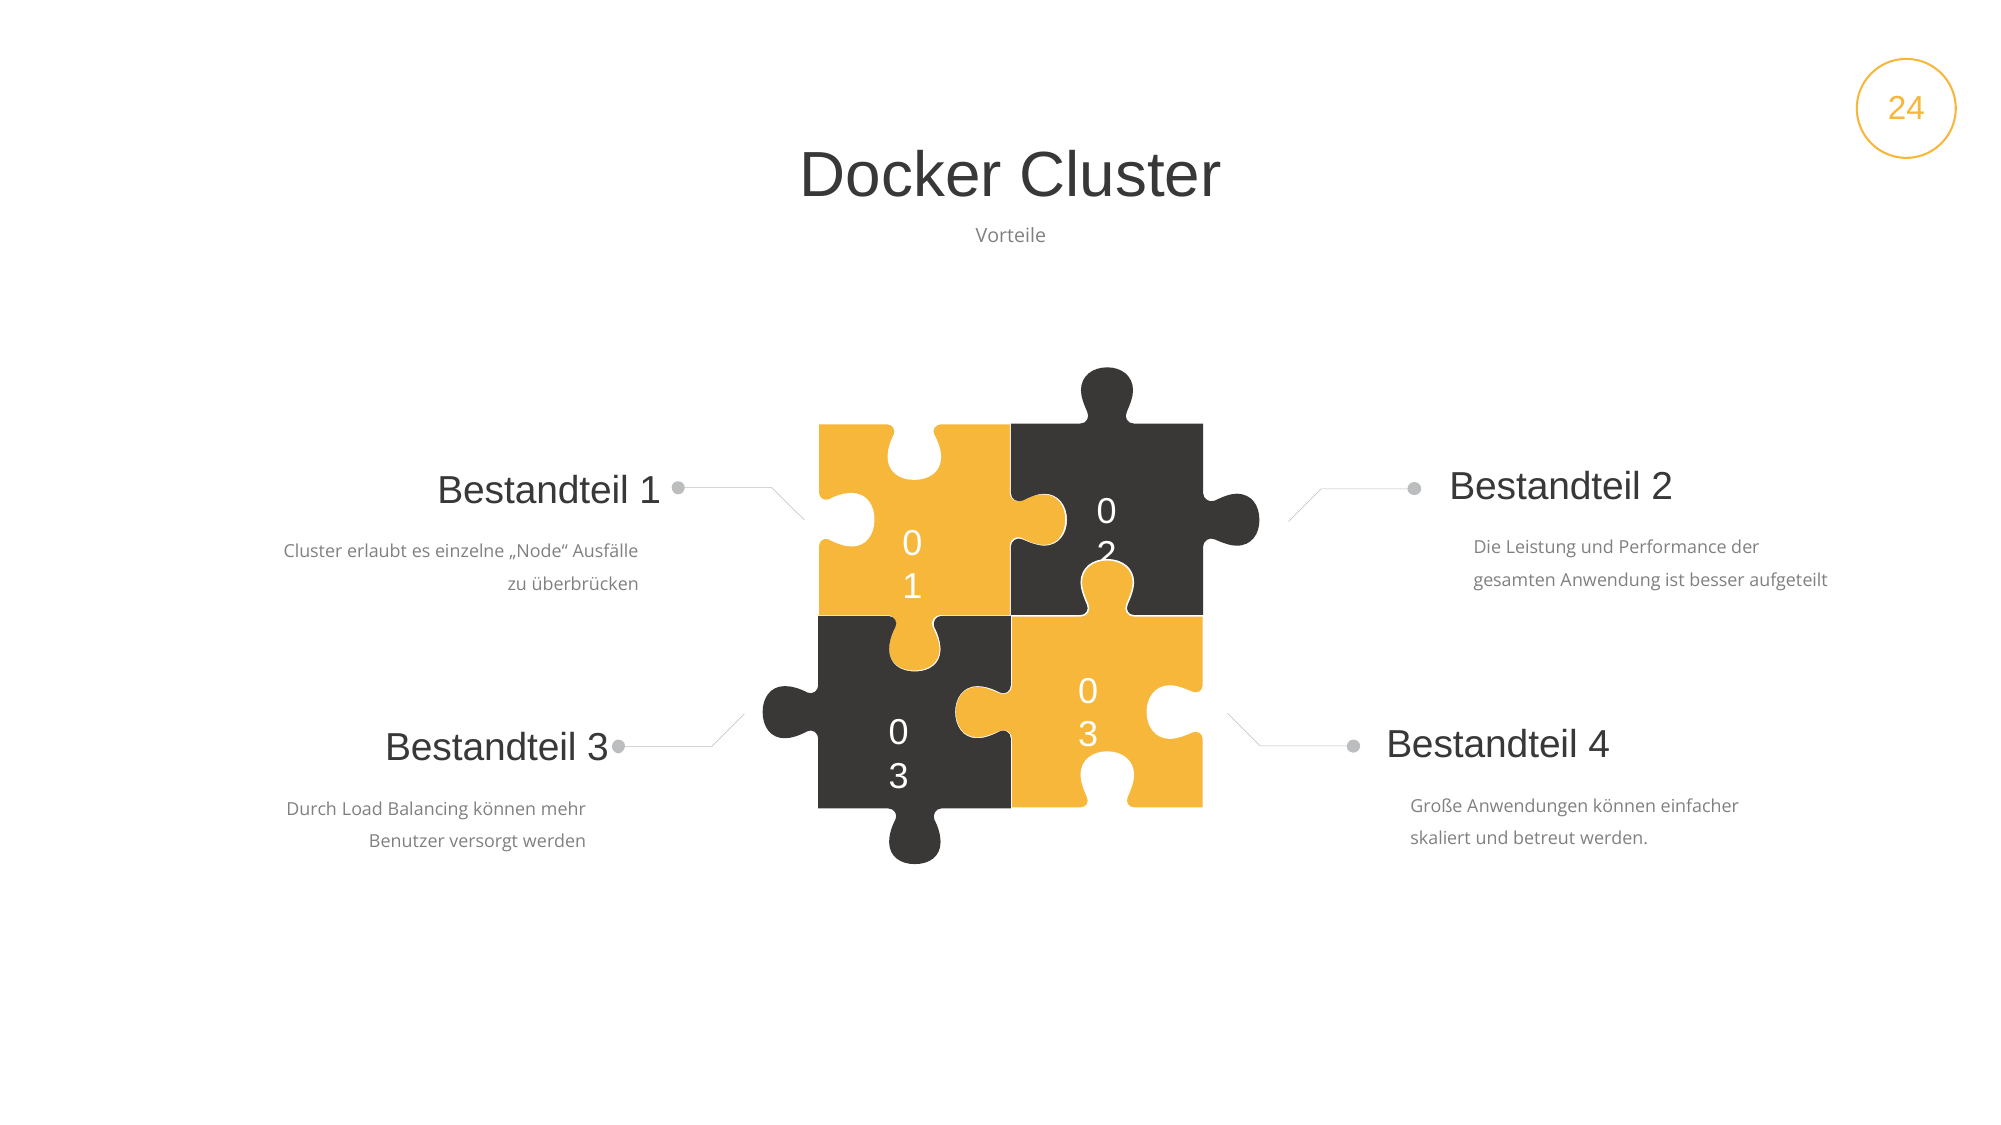

24
Docker Cluster
Vorteile

02

01
Bestandteil 2
Die Leistung und Performance der gesamten Anwendung ist besser aufgeteilt
Bestandteil 1
Cluster erlaubt es einzelne „Node“ Ausfälle zu überbrücken

03

03
Bestandteil 4
Große Anwendungen können einfacher skaliert und betreut werden.

Bestandteil 3
Durch Load Balancing können mehr Benutzer versorgt werden